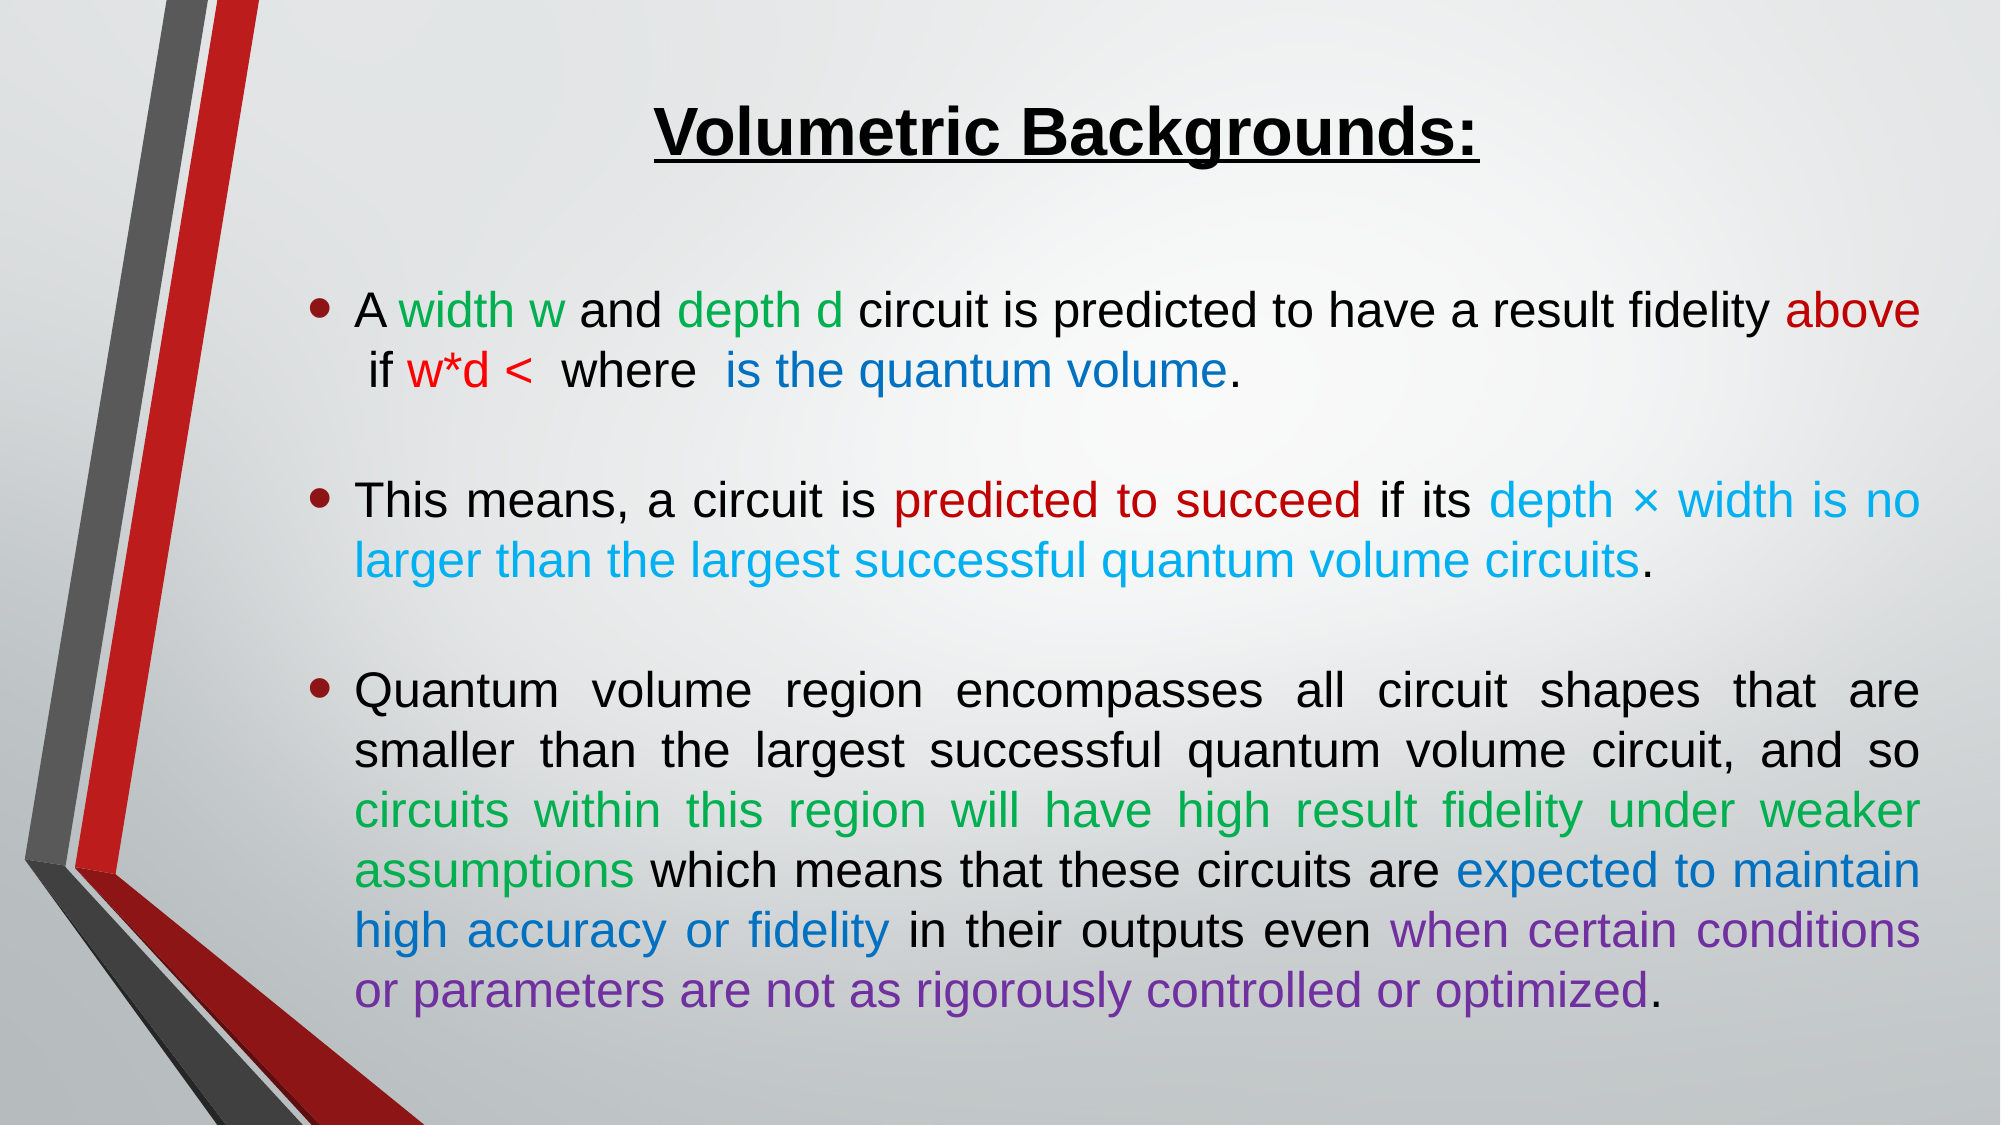

# Volumetric Backgrounds:
A width w and depth d circuit is predicted to have a result fidelity above  if w*d <  where  is the quantum volume.

This means, a circuit is predicted to succeed if its depth × width is no larger than the largest successful quantum volume circuits.

Quantum volume region encompasses all circuit shapes that are smaller than the largest successful quantum volume circuit, and so circuits within this region will have high result fidelity under weaker assumptions which means that these circuits are expected to maintain high accuracy or fidelity in their outputs even when certain conditions or parameters are not as rigorously controlled or optimized.